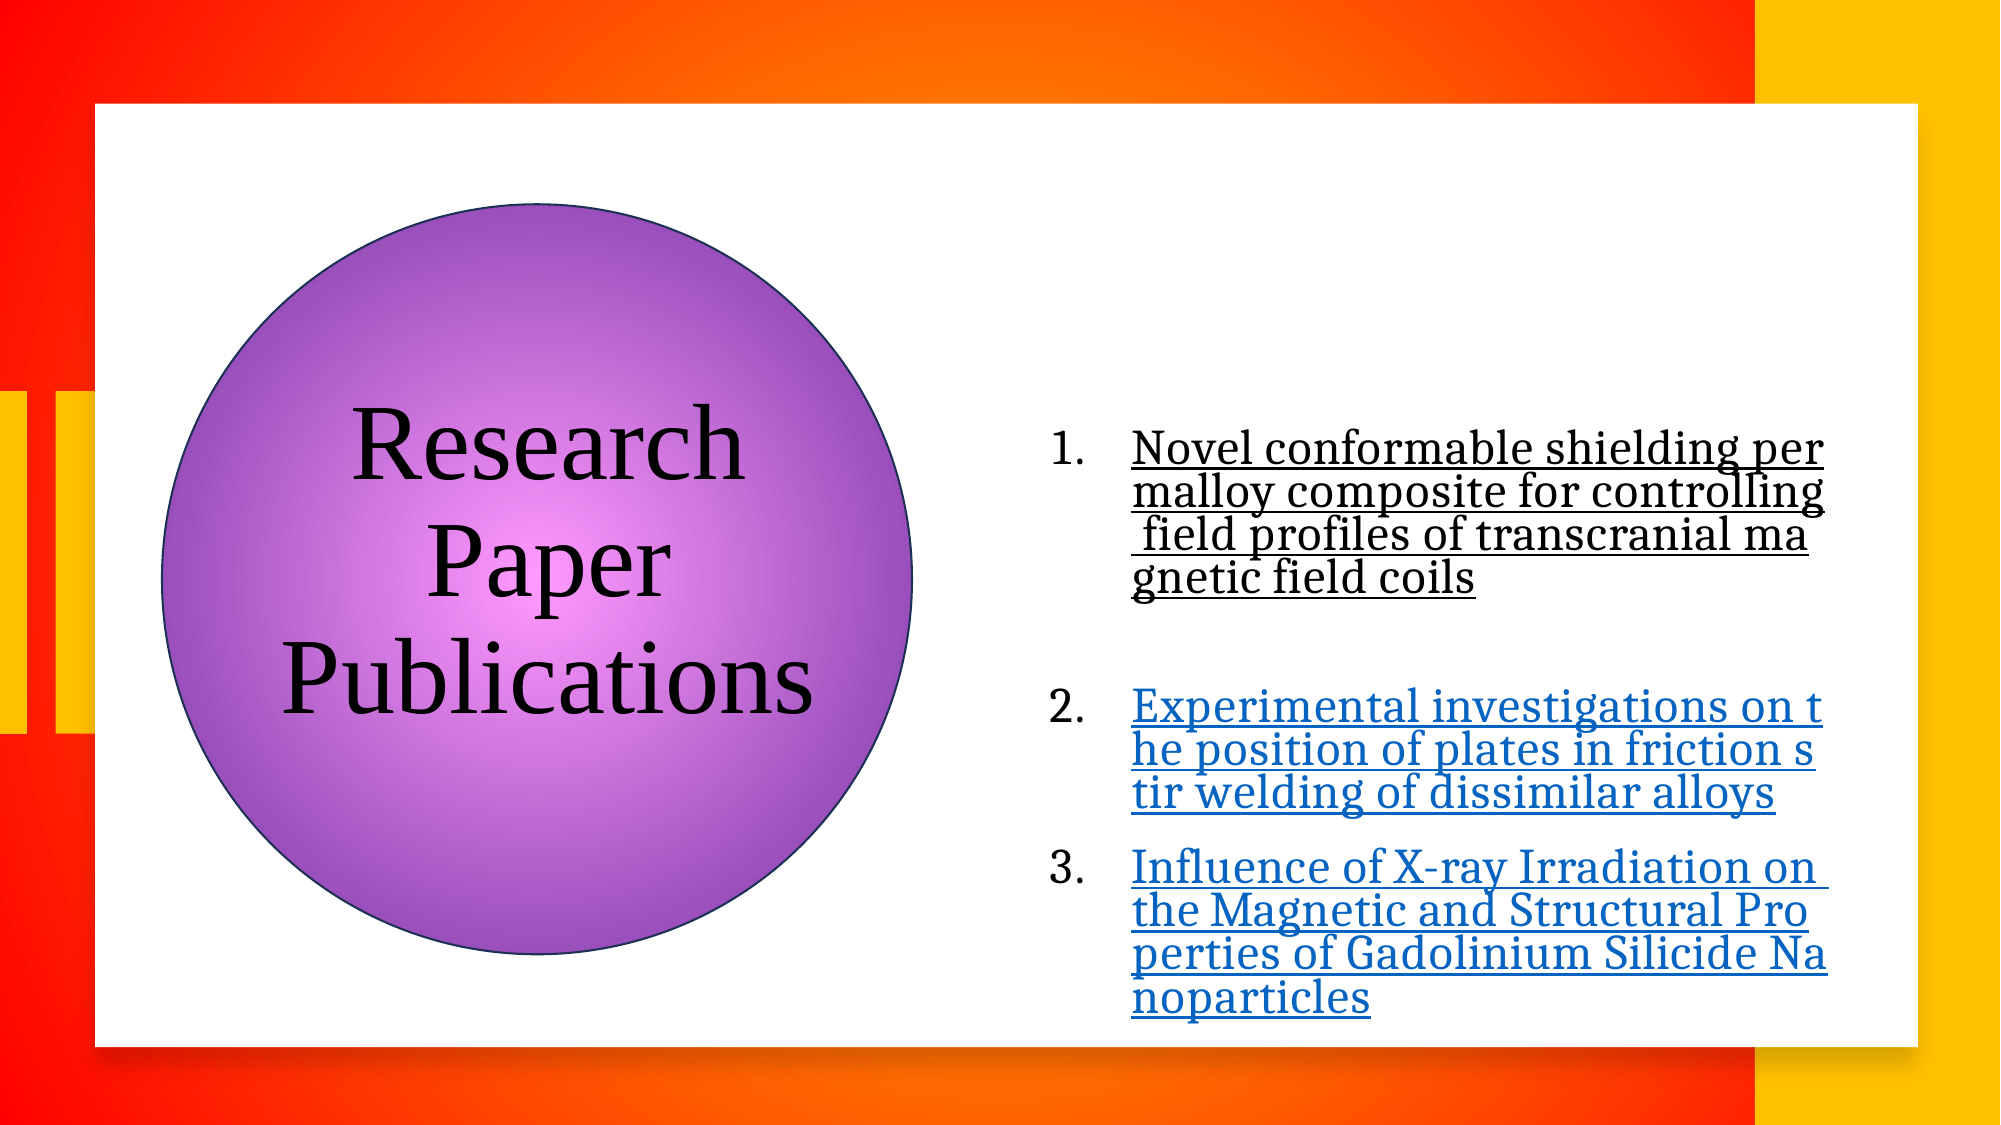

# Research Paper Publications
Novel conformable shielding permalloy composite for controlling field profiles of transcranial magnetic field coils
Experimental investigations on the position of plates in friction stir welding of dissimilar alloys
Influence of X-ray Irradiation on the Magnetic and Structural Properties of Gadolinium Silicide Nanoparticles